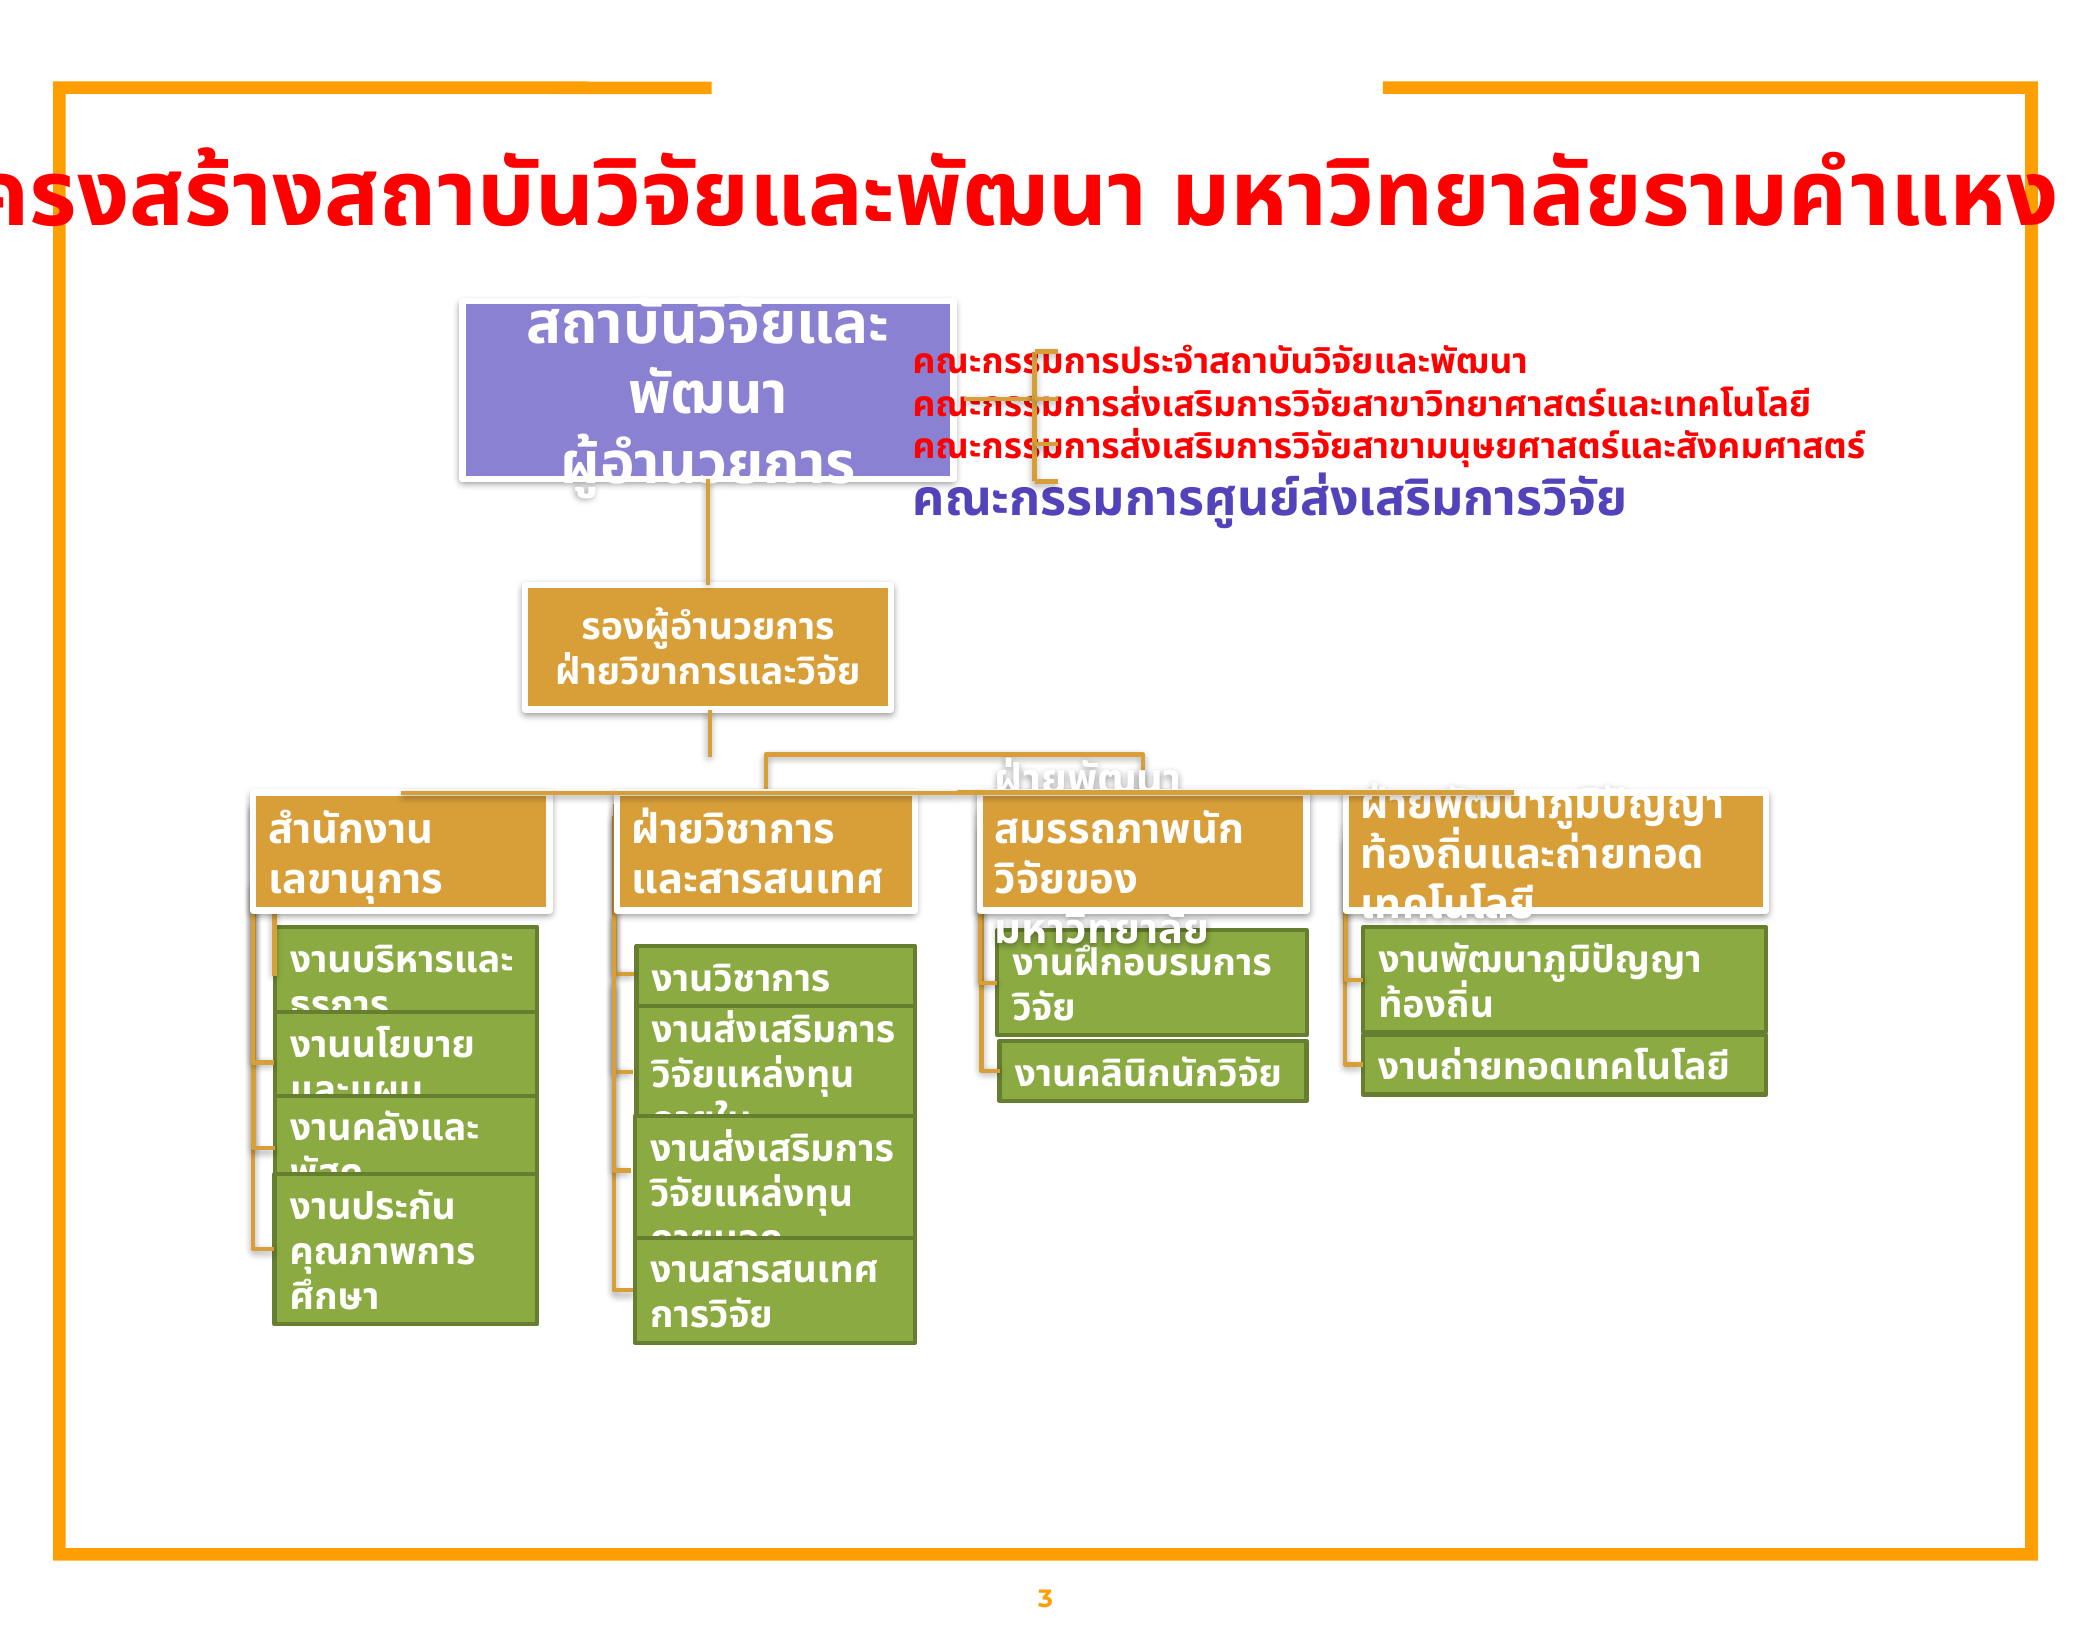

โครงสร้างสถาบันวิจัยและพัฒนา มหาวิทยาลัยรามคำแหง
สถาบันวิจัยและพัฒนา
ผู้อำนวยการ
คณะกรรมการประจำสถาบันวิจัยและพัฒนา
คณะกรรมการส่งเสริมการวิจัยสาขาวิทยาศาสตร์และเทคโนโลยี
คณะกรรมการส่งเสริมการวิจัยสาขามนุษยศาสตร์และสังคมศาสตร์
คณะกรรมการศูนย์ส่งเสริมการวิจัย
รองผู้อำนวยการ
ฝ่ายวิขาการและวิจัย
สำนักงานเลขานุการ
ฝ่ายวิชาการและสารสนเทศ
ฝ่ายพัฒนาสมรรถภาพนักวิจัยของมหาวิทยาลัย
ฝ่ายพัฒนาภูมิปัญญาท้องถิ่นและถ่ายทอดเทคโนโลยี
งานวิชาการ
งานพัฒนาภูมิปัญญาท้องถิ่น
งานบริหารและธุรการ
งานฝึกอบรมการวิจัย
งานส่งเสริมการวิจัยแหล่งทุนภายใน
งานนโยบายและแผน
งานถ่ายทอดเทคโนโลยี
งานคลินิกนักวิจัย
งานคลังและพัสดุ
งานส่งเสริมการวิจัยแหล่งทุนภายนอก
งานประกันคุณภาพการศึกษา
งานสารสนเทศการวิจัย
3